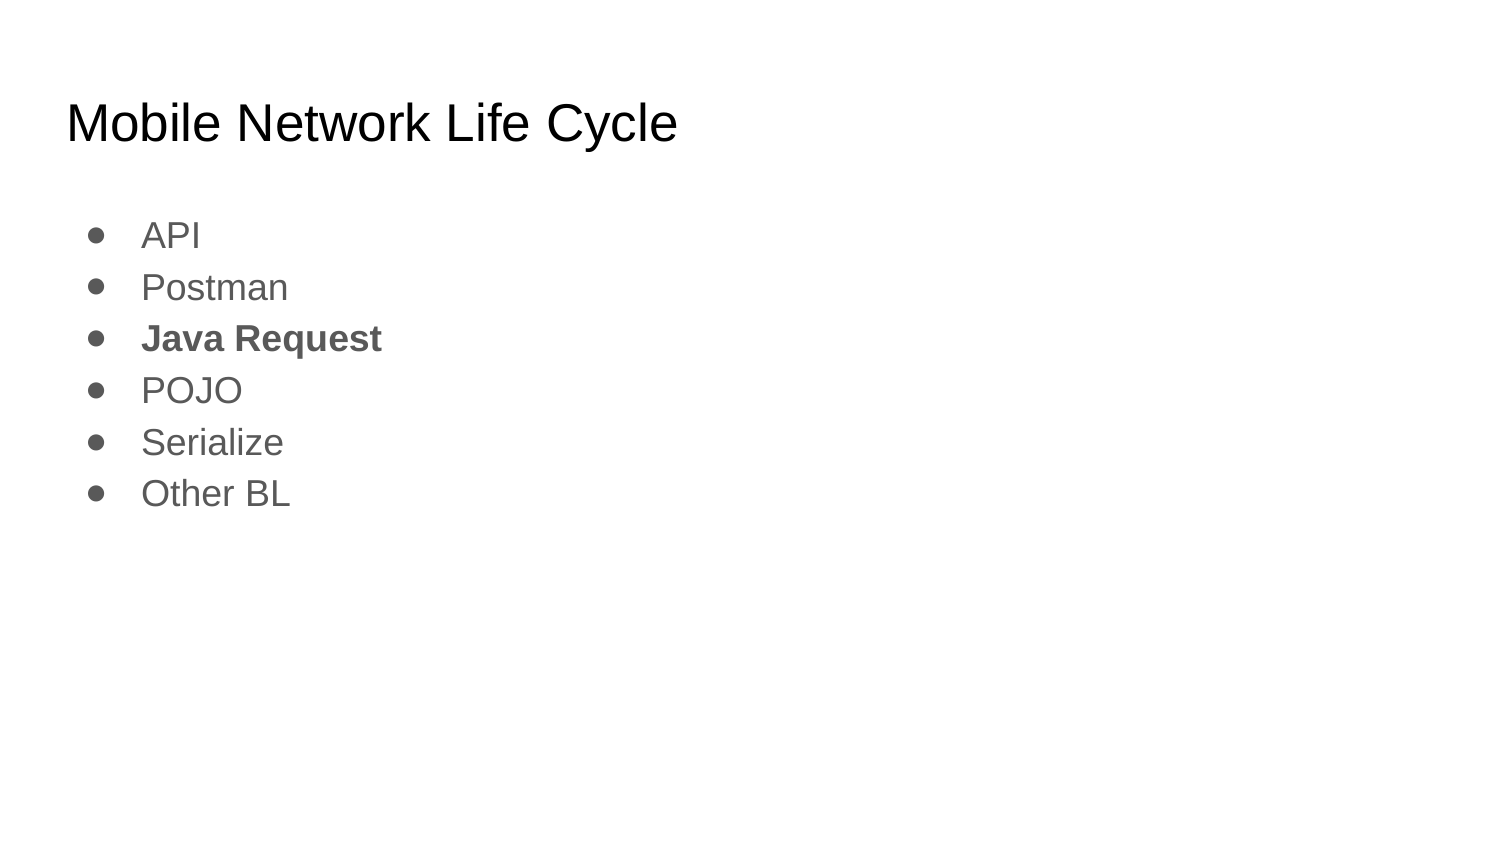

# Mobile Network Life Cycle
API
Postman
Java Request
POJO
Serialize
Other BL